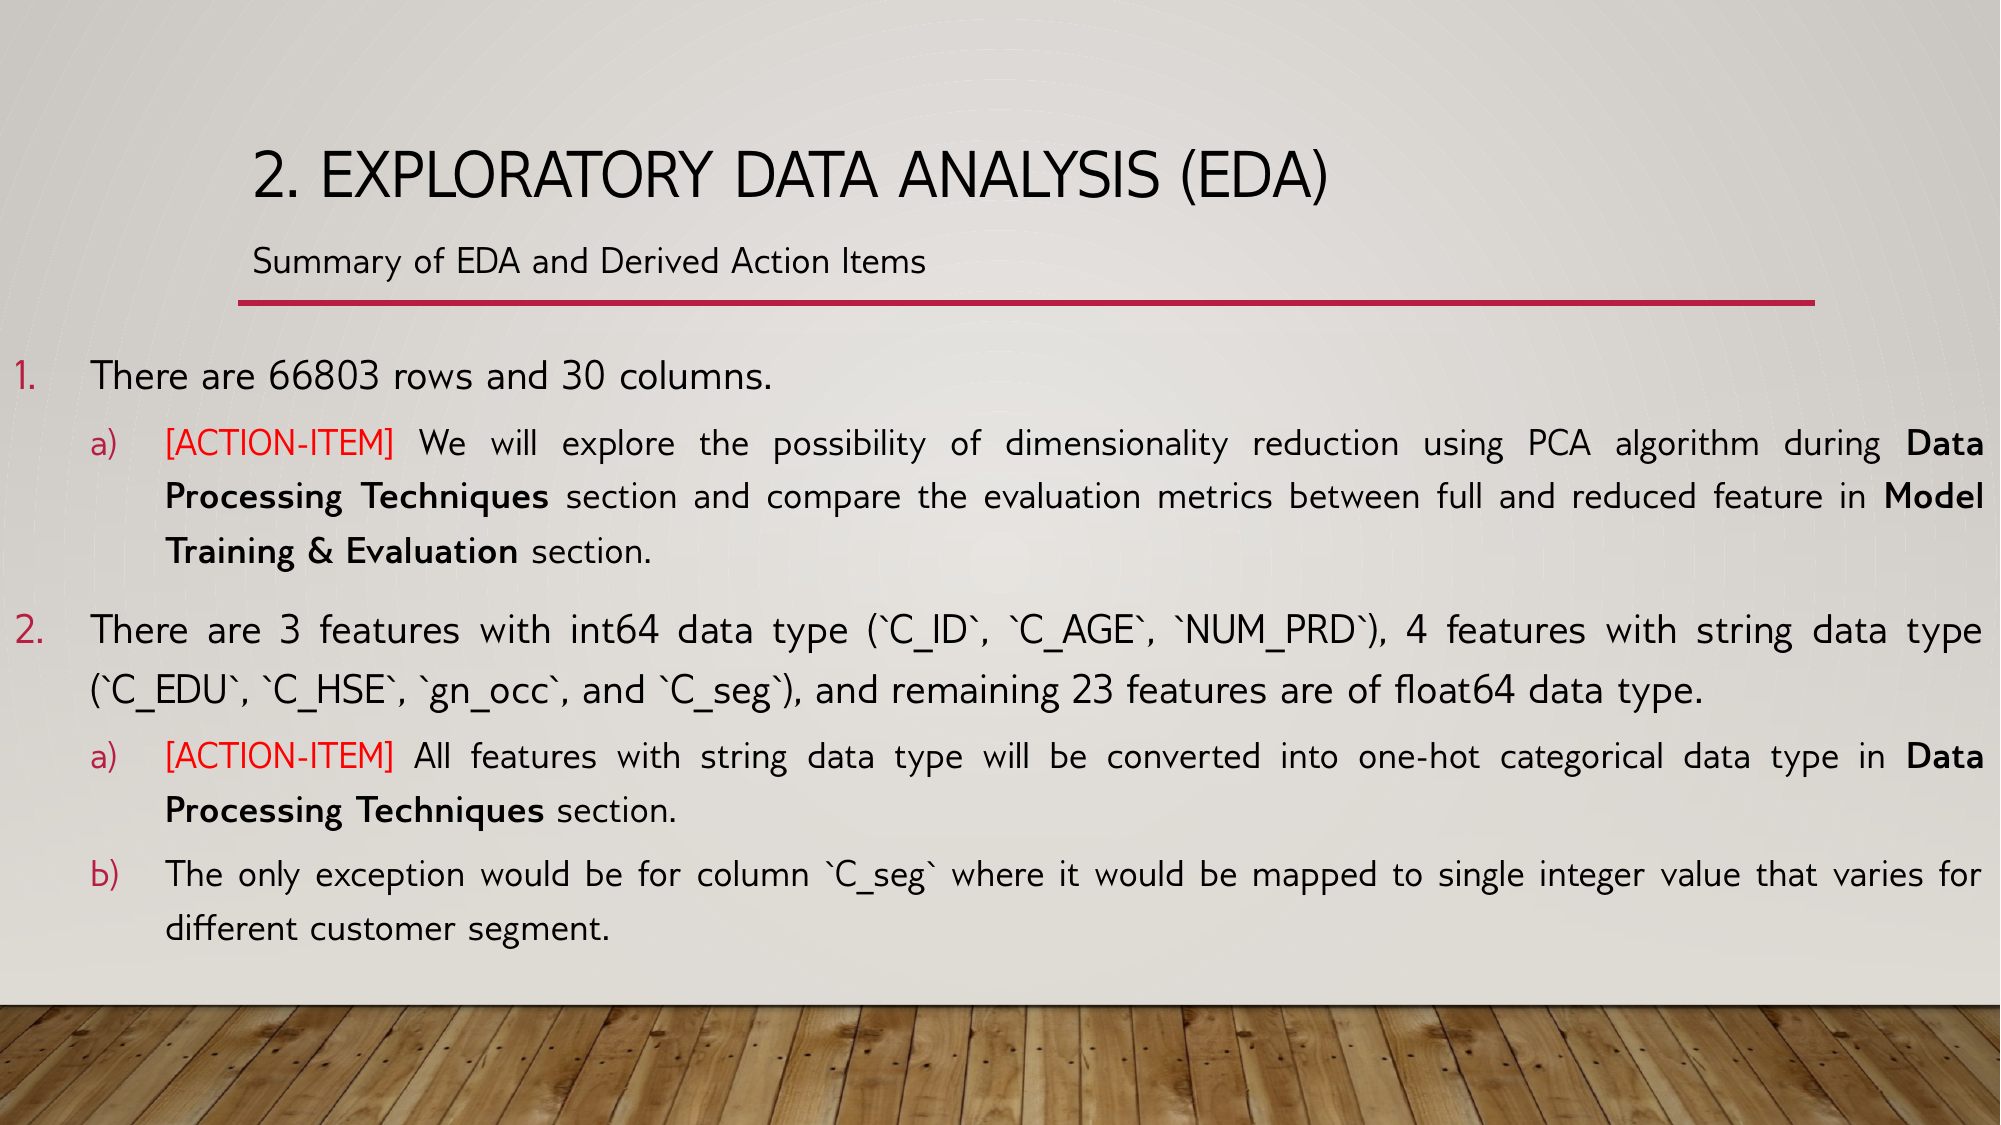

# 2. Exploratory Data Analysis (EDA)
Summary of EDA and Derived Action Items
There are 66803 rows and 30 columns.
[ACTION-ITEM] We will explore the possibility of dimensionality reduction using PCA algorithm during Data Processing Techniques section and compare the evaluation metrics between full and reduced feature in Model Training & Evaluation section.
There are 3 features with int64 data type (`C_ID`, `C_AGE`, `NUM_PRD`), 4 features with string data type (`C_EDU`, `C_HSE`, `gn_occ`, and `C_seg`), and remaining 23 features are of float64 data type.
[ACTION-ITEM] All features with string data type will be converted into one-hot categorical data type in Data Processing Techniques section.
The only exception would be for column `C_seg` where it would be mapped to single integer value that varies for different customer segment.